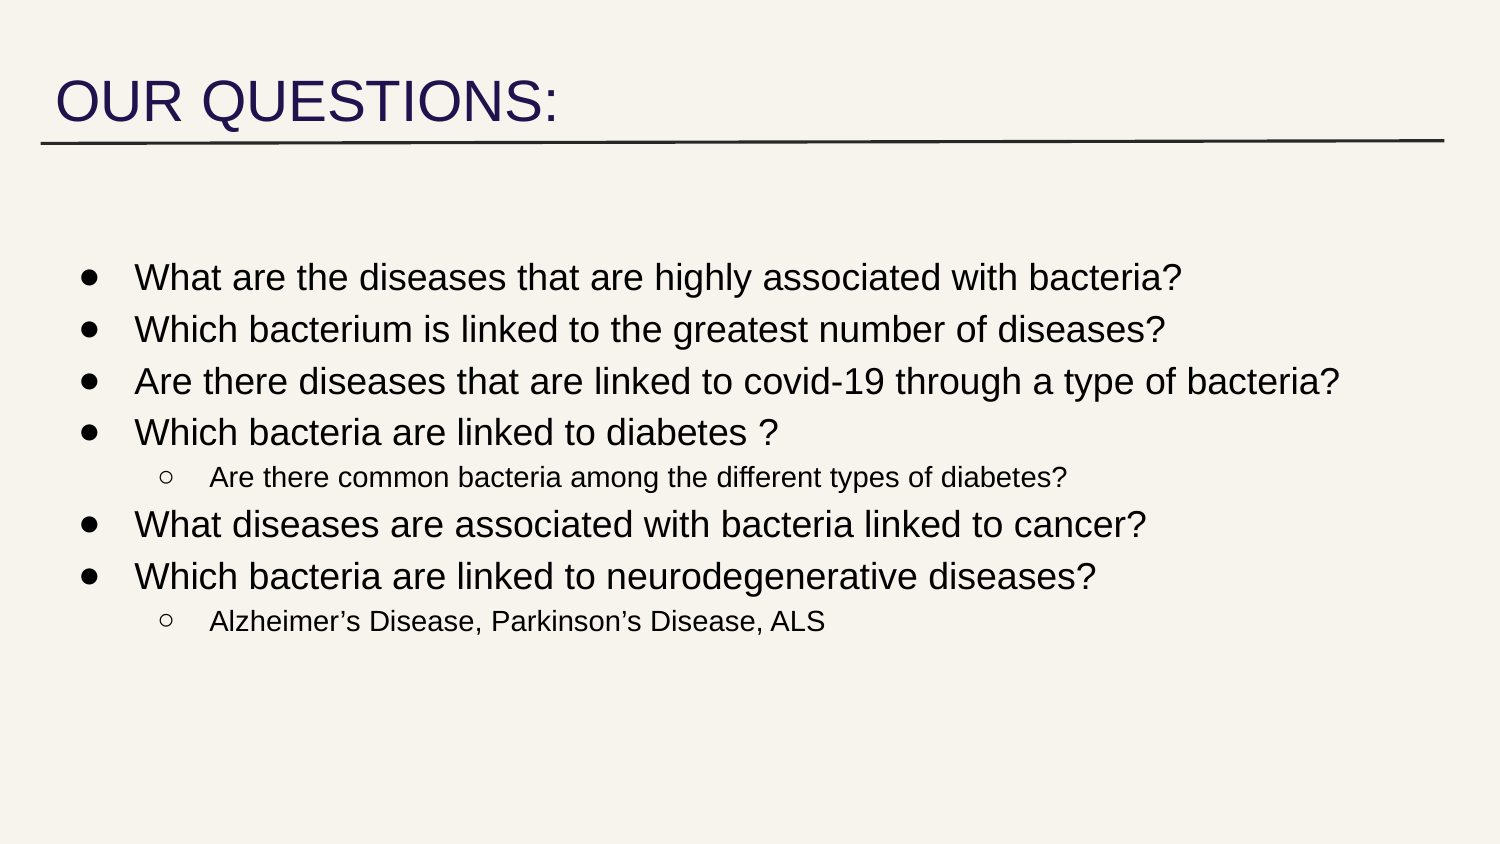

OUR QUESTIONS:
What are the diseases that are highly associated with bacteria?
Which bacterium is linked to the greatest number of diseases?
Are there diseases that are linked to covid-19 through a type of bacteria?
Which bacteria are linked to diabetes ?
Are there common bacteria among the different types of diabetes?
What diseases are associated with bacteria linked to cancer?
Which bacteria are linked to neurodegenerative diseases?
Alzheimer’s Disease, Parkinson’s Disease, ALS